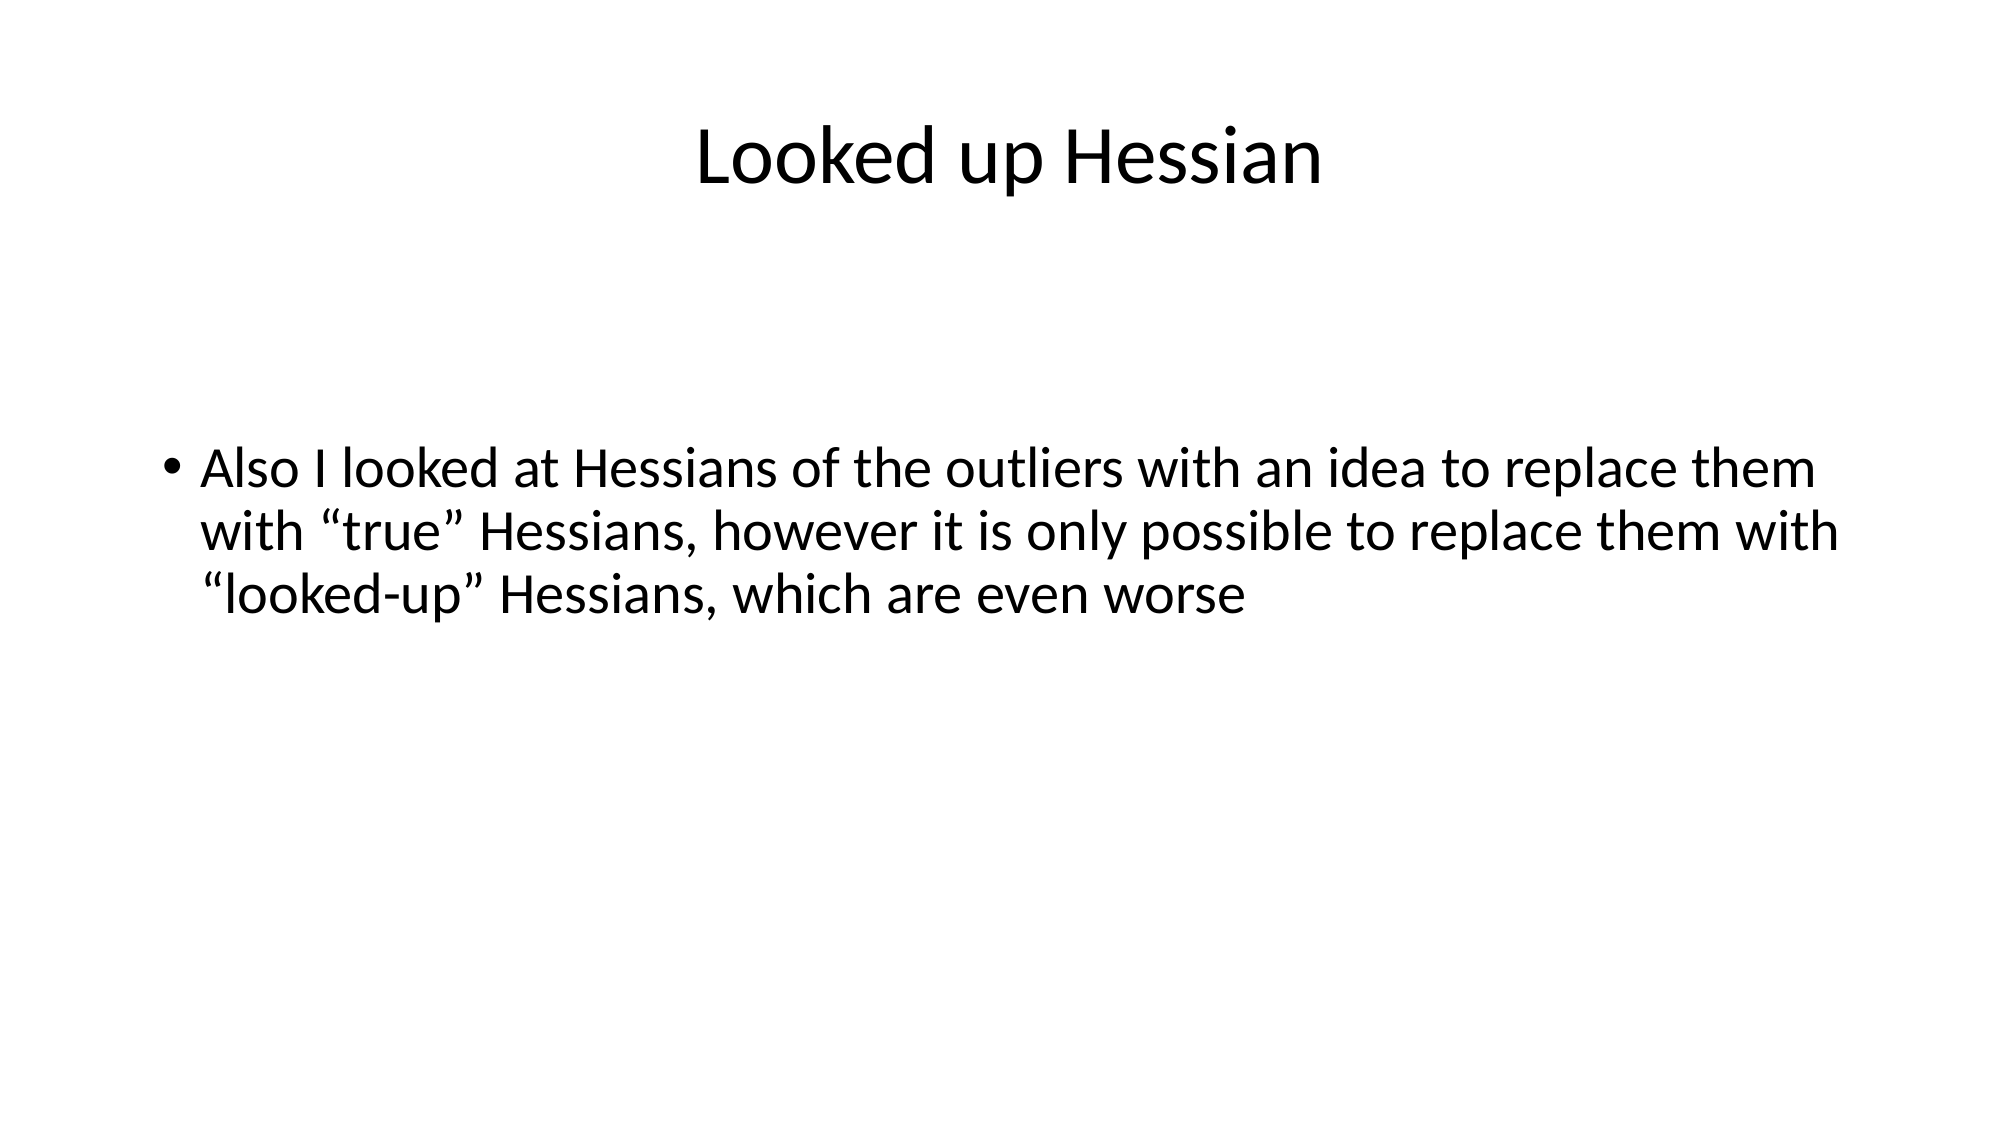

Looked up Hessian
Also I looked at Hessians of the outliers with an idea to replace them with “true” Hessians, however it is only possible to replace them with “looked-up” Hessians, which are even worse